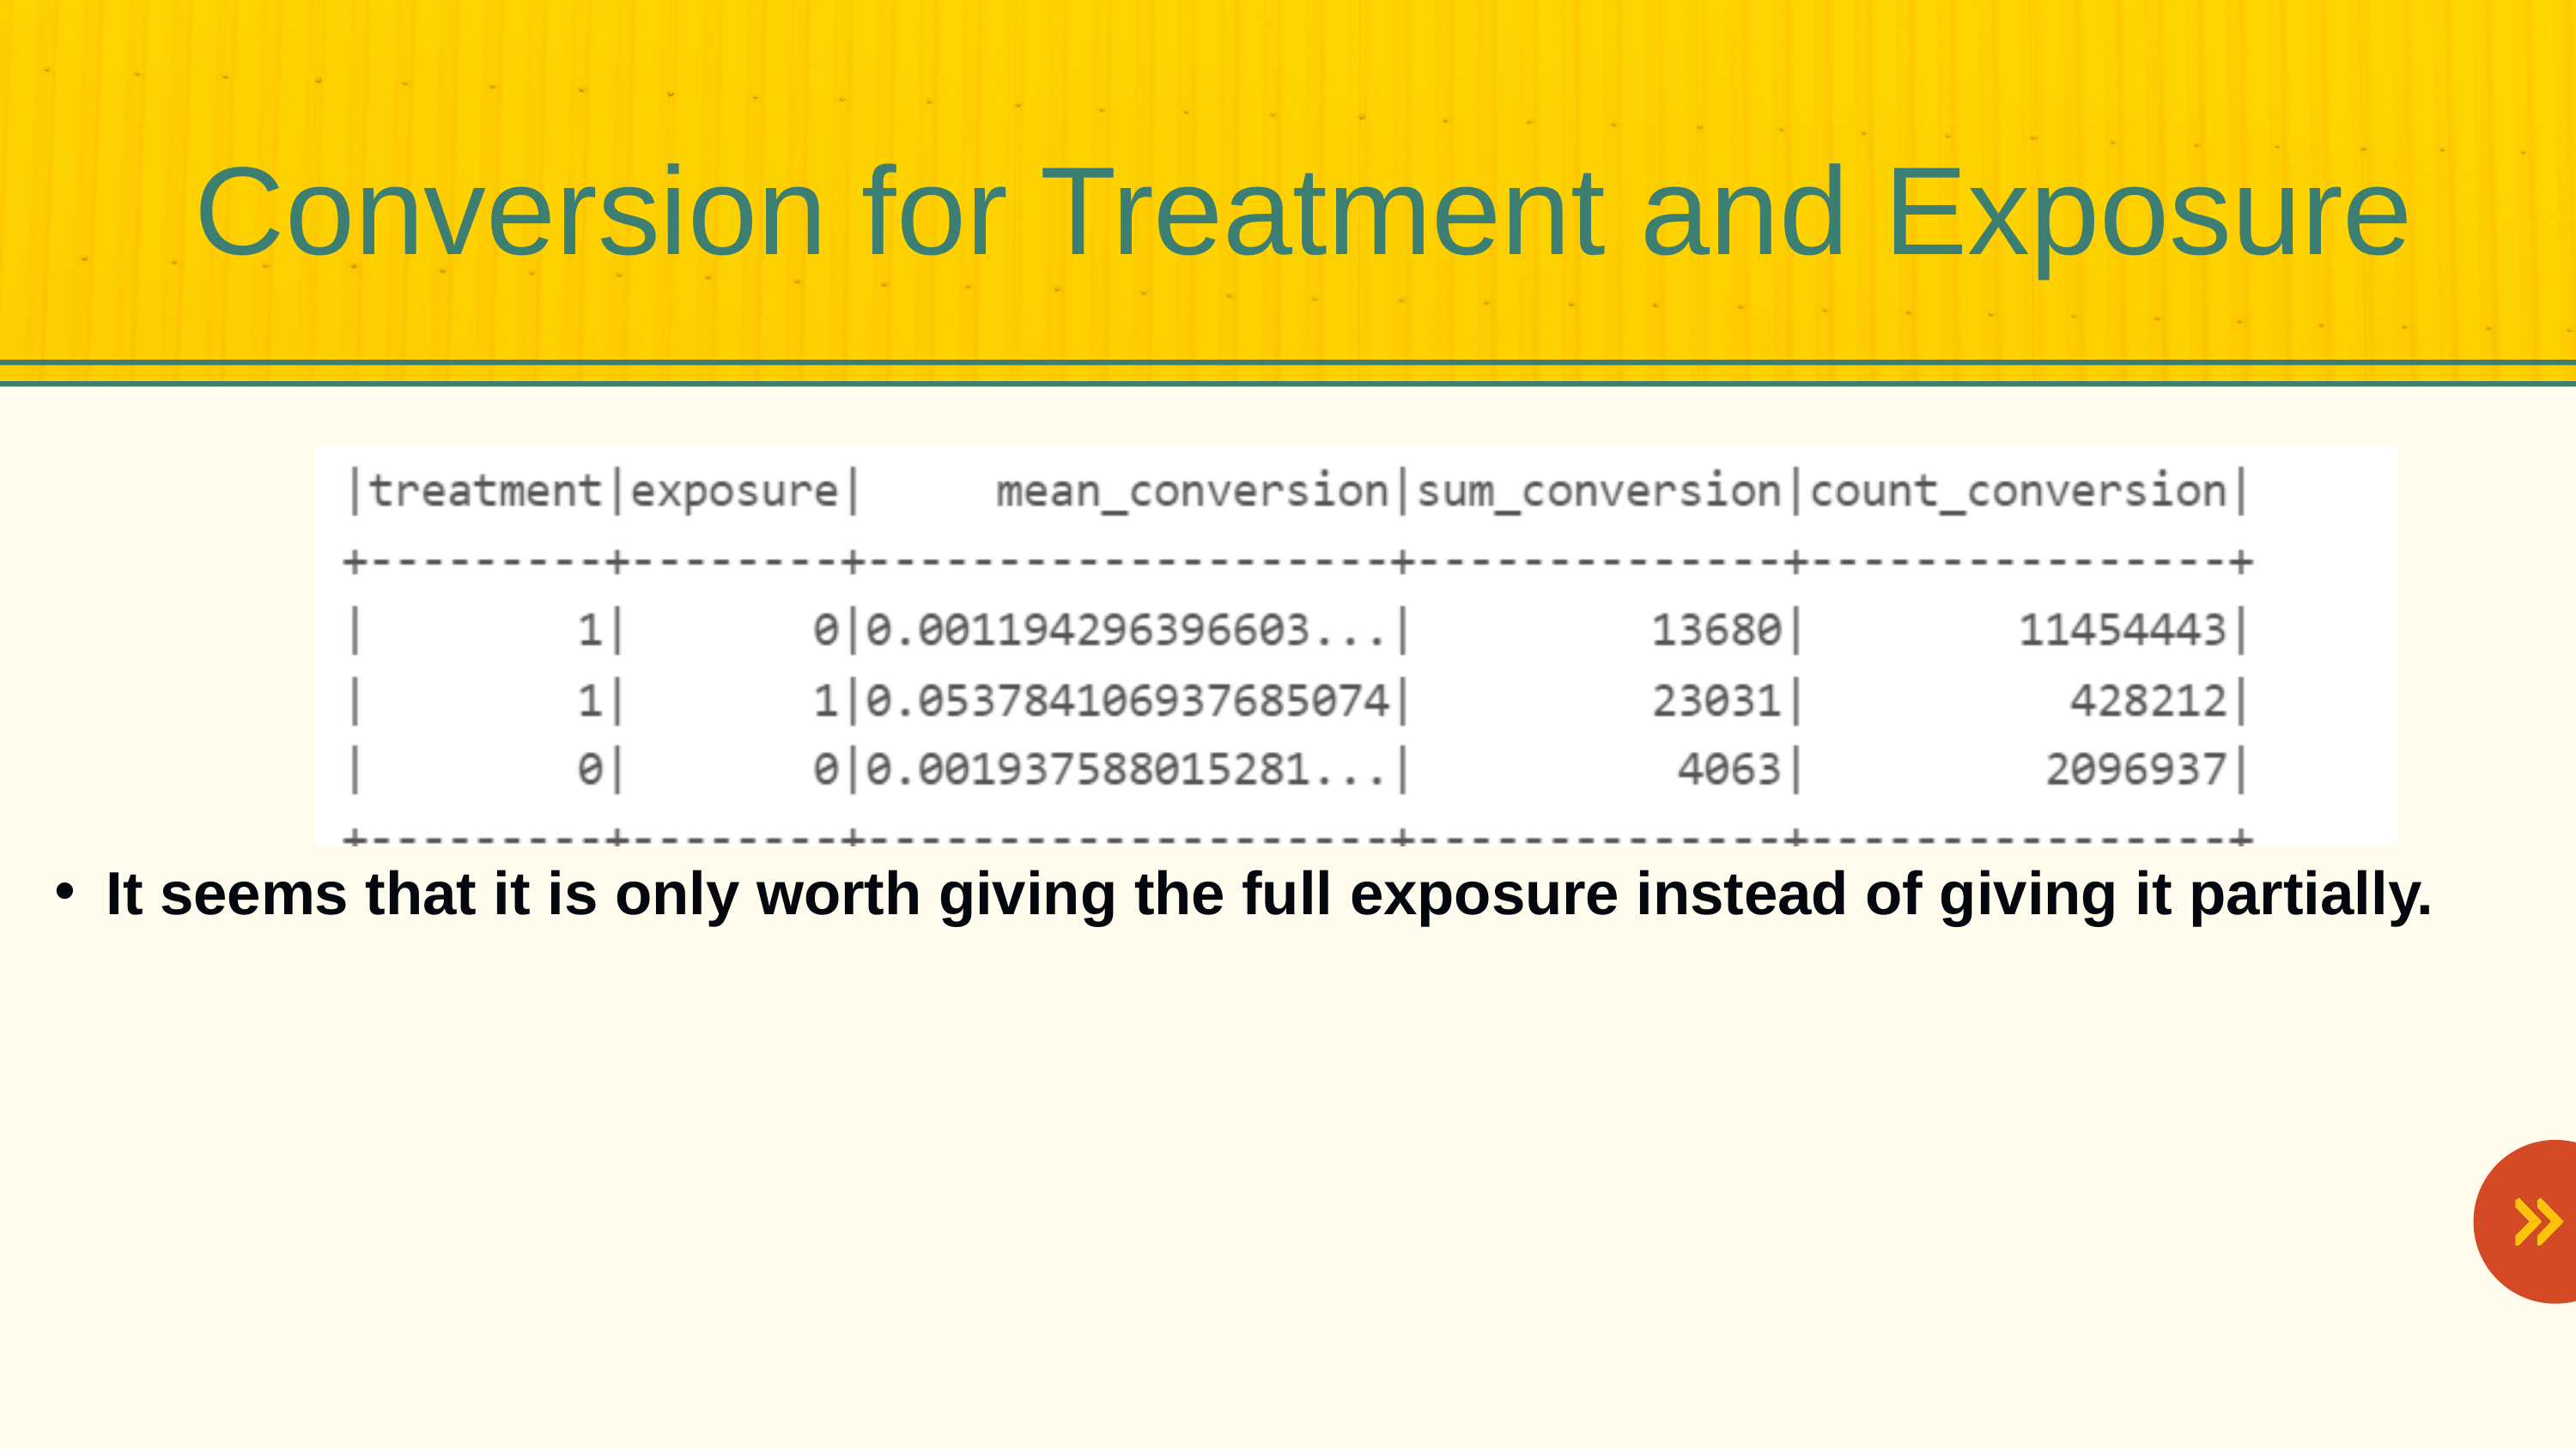

Conversion for Treatment and Exposure

It seems that it is only worth giving the full exposure instead of giving it partially.